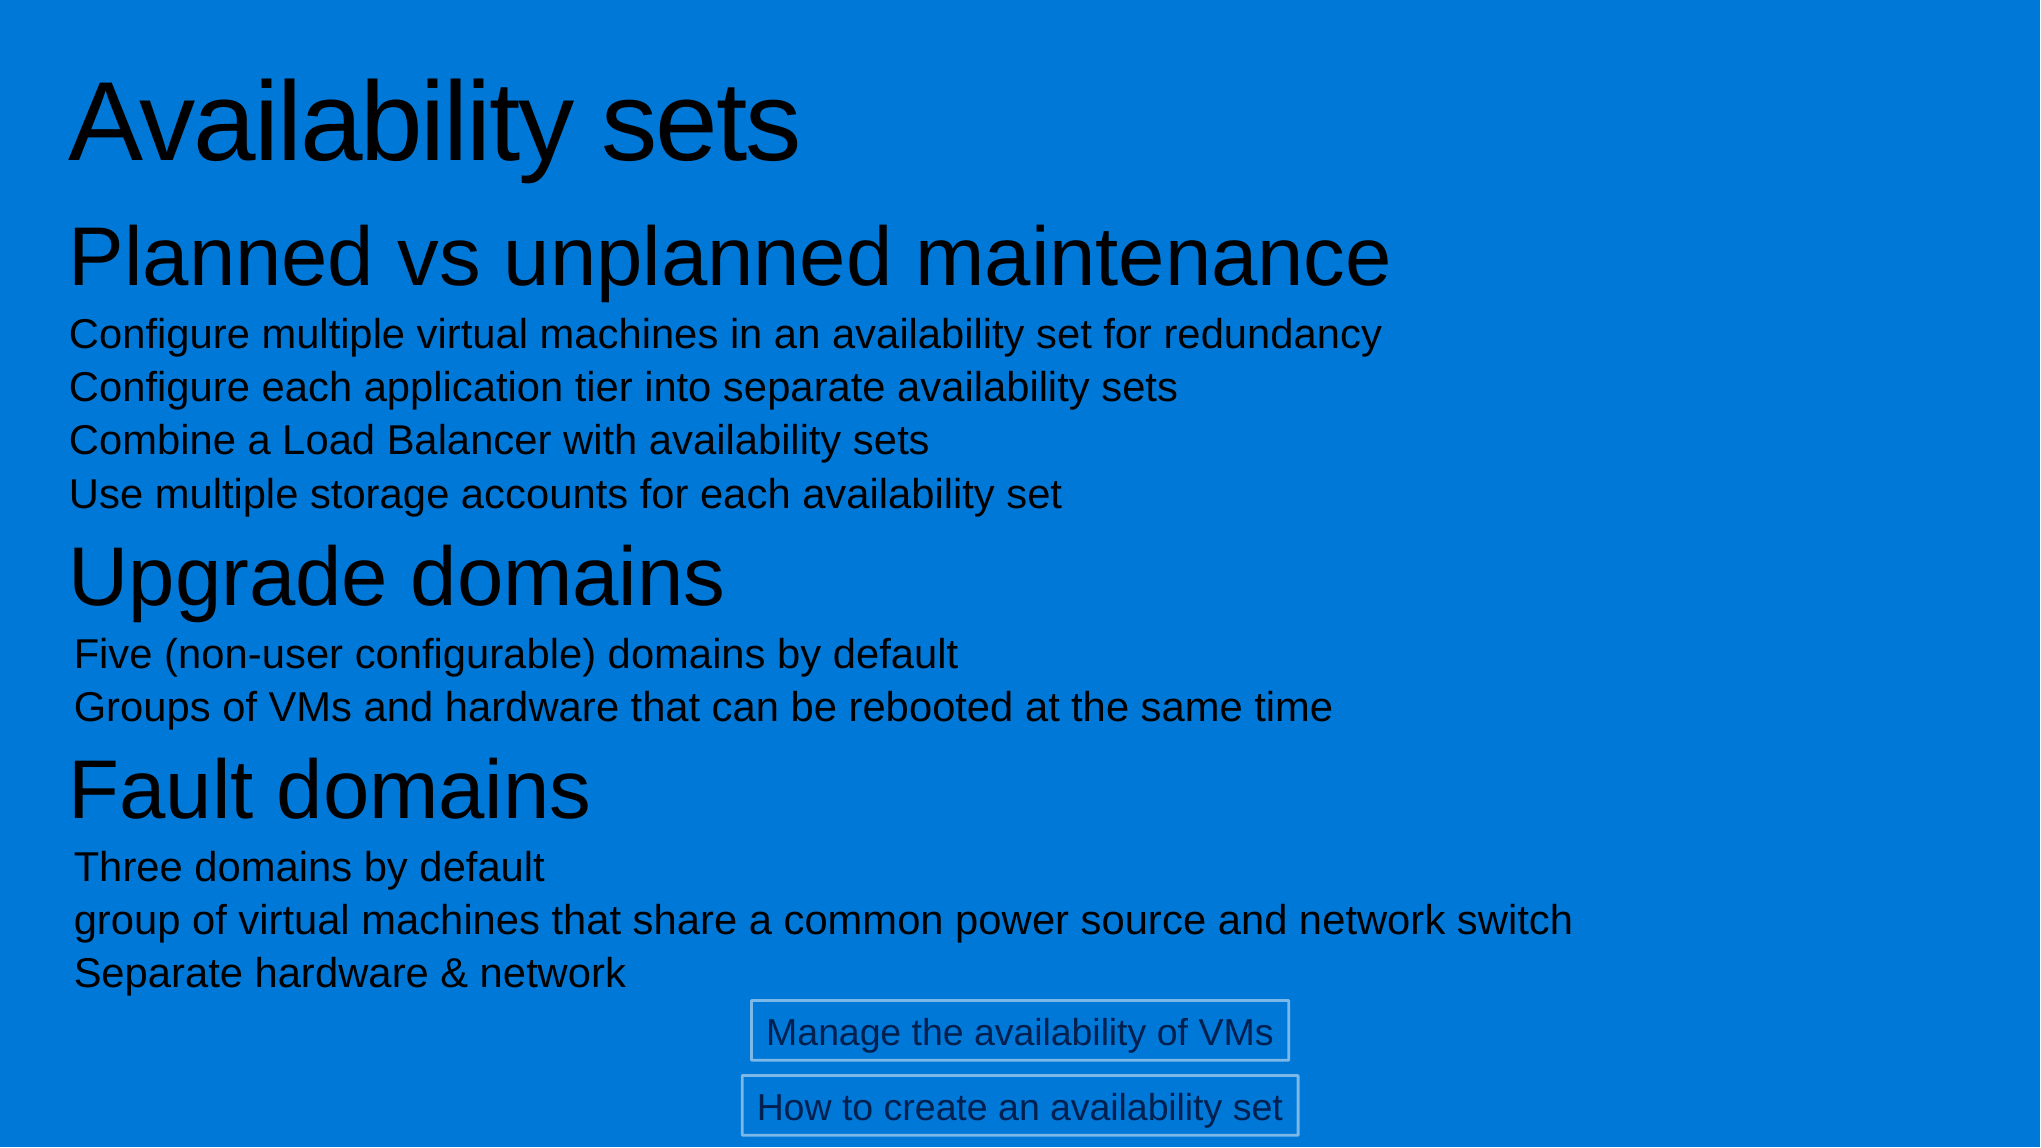

# Availability sets
Planned vs unplanned maintenance
Configure multiple virtual machines in an availability set for redundancy
Configure each application tier into separate availability sets
Combine a Load Balancer with availability sets
Use multiple storage accounts for each availability set
Upgrade domains
Five (non-user configurable) domains by default
Groups of VMs and hardware that can be rebooted at the same time
Fault domains
Three domains by default
group of virtual machines that share a common power source and network switch
Separate hardware & network

Manage the availability of VMs
How to create an availability set